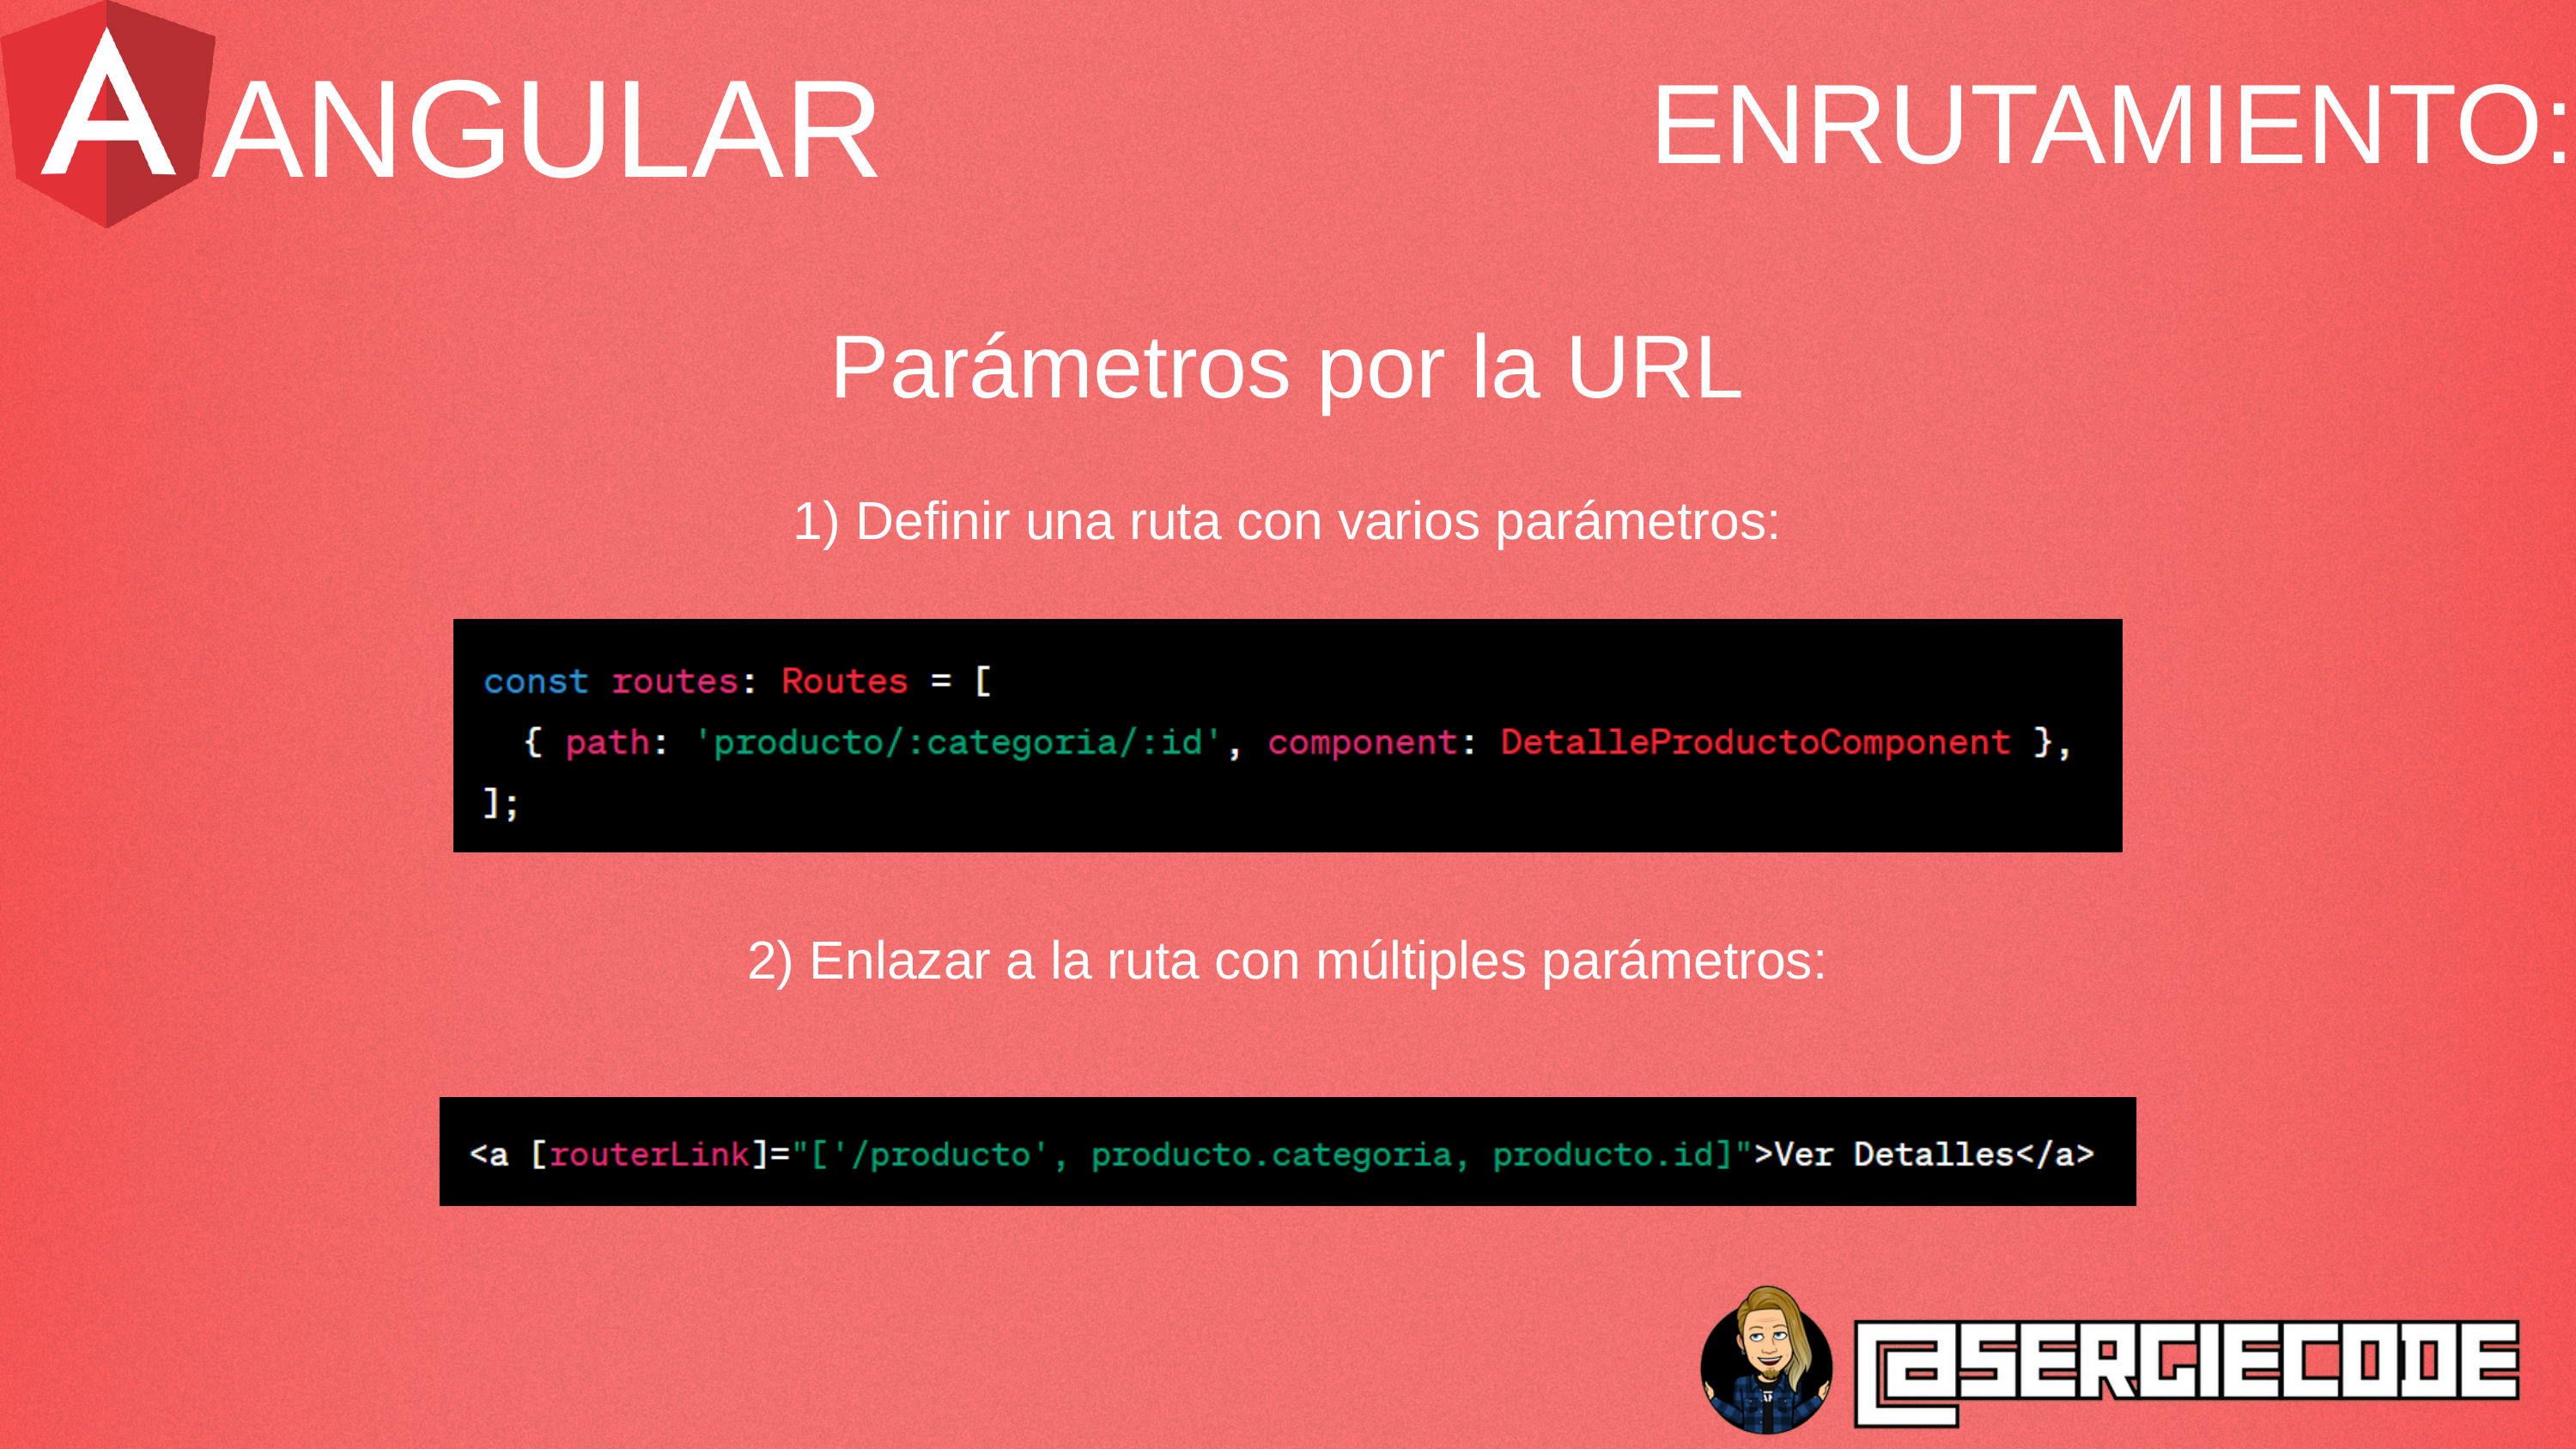

ANGULAR
ENRUTAMIENTO:
Parámetros por la URL
1) Definir una ruta con varios parámetros:

2) Enlazar a la ruta con múltiples parámetros: